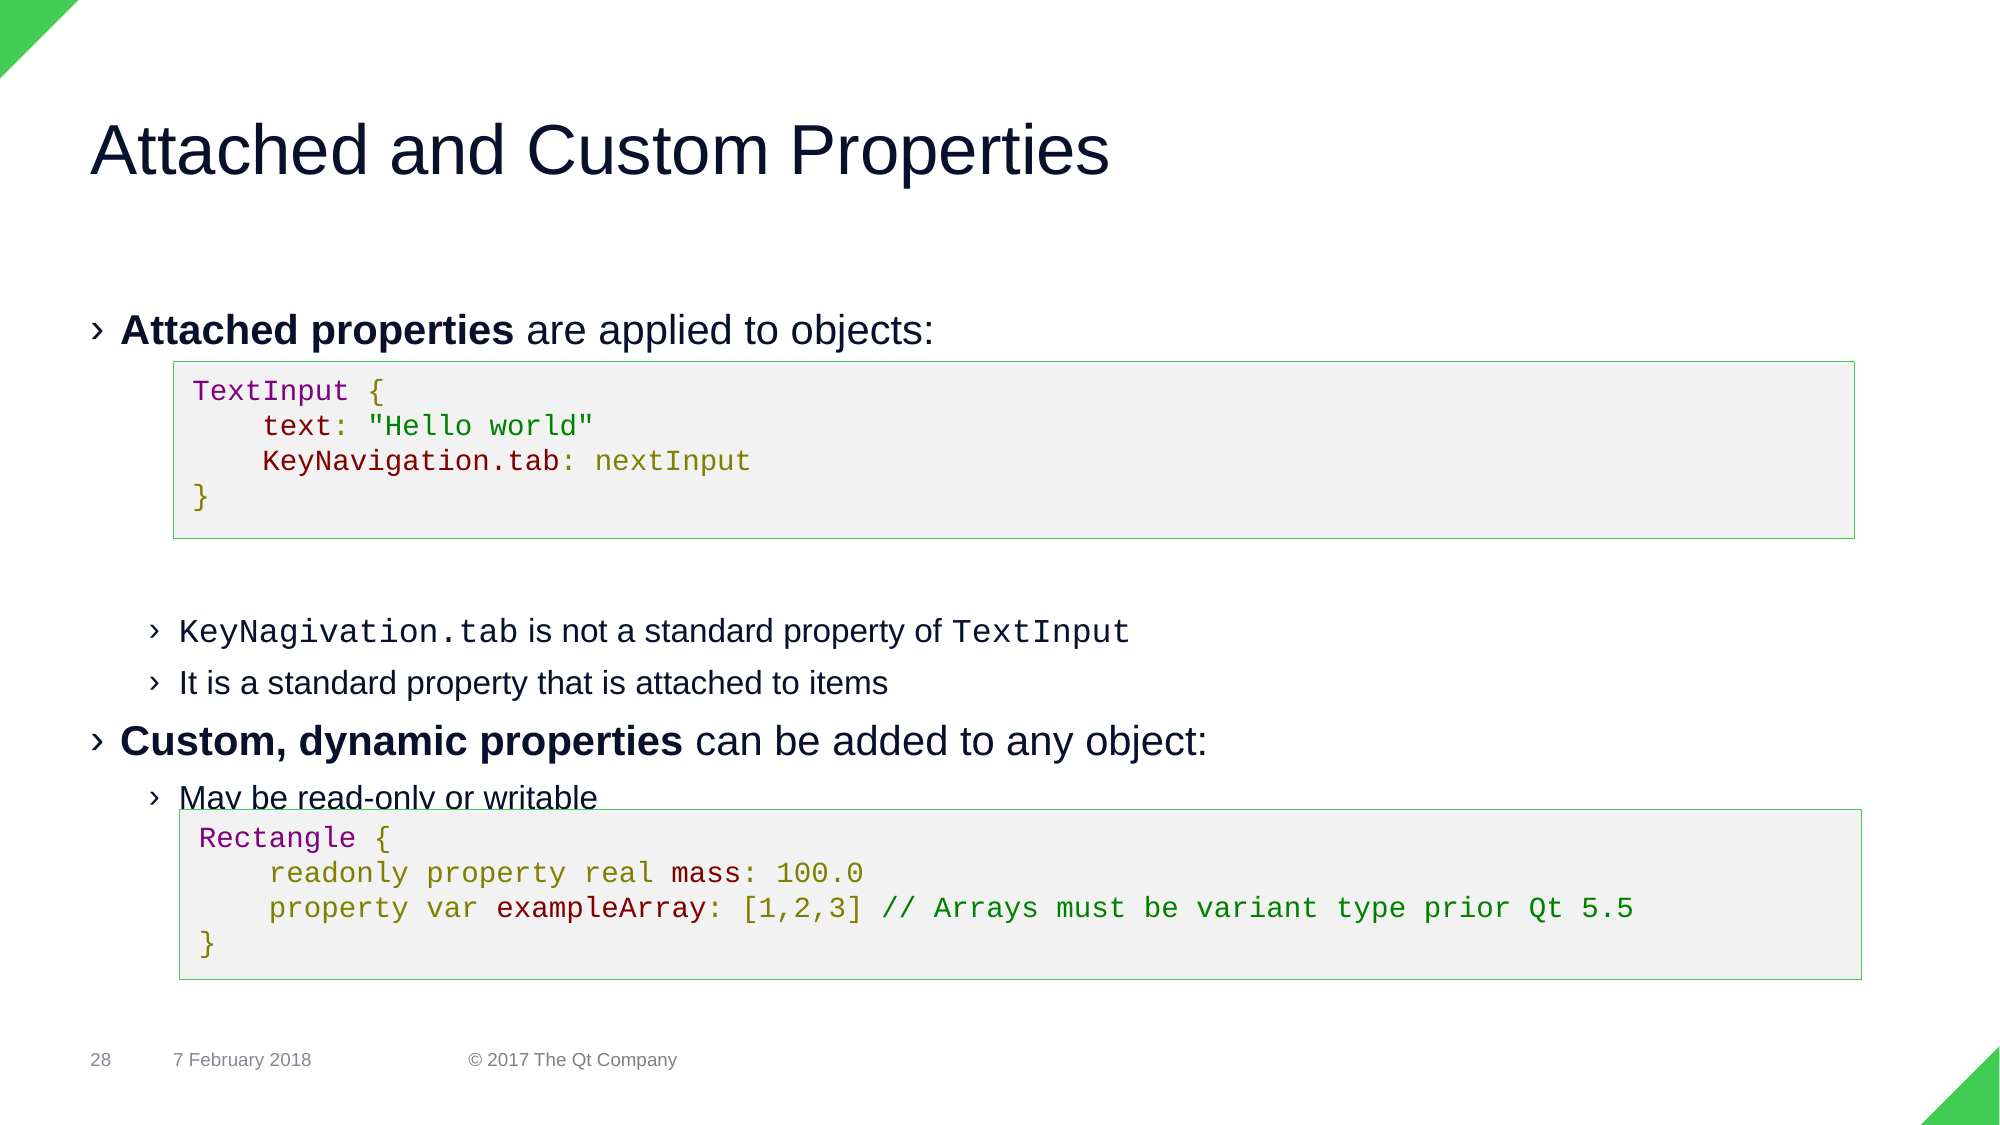

# Attached and Custom Properties
Attached properties are applied to objects:

KeyNagivation.tab is not a standard property of TextInput
It is a standard property that is attached to items
Custom, dynamic properties can be added to any object:
May be read-only or writable

TextInput {
    text: "Hello world"
    KeyNavigation.tab: nextInput
}
Rectangle {
    readonly property real mass: 100.0
    property var exampleArray: [1,2,3] // Arrays must be variant type prior Qt 5.5
}
7 February 2018
28
© 2017 The Qt Company